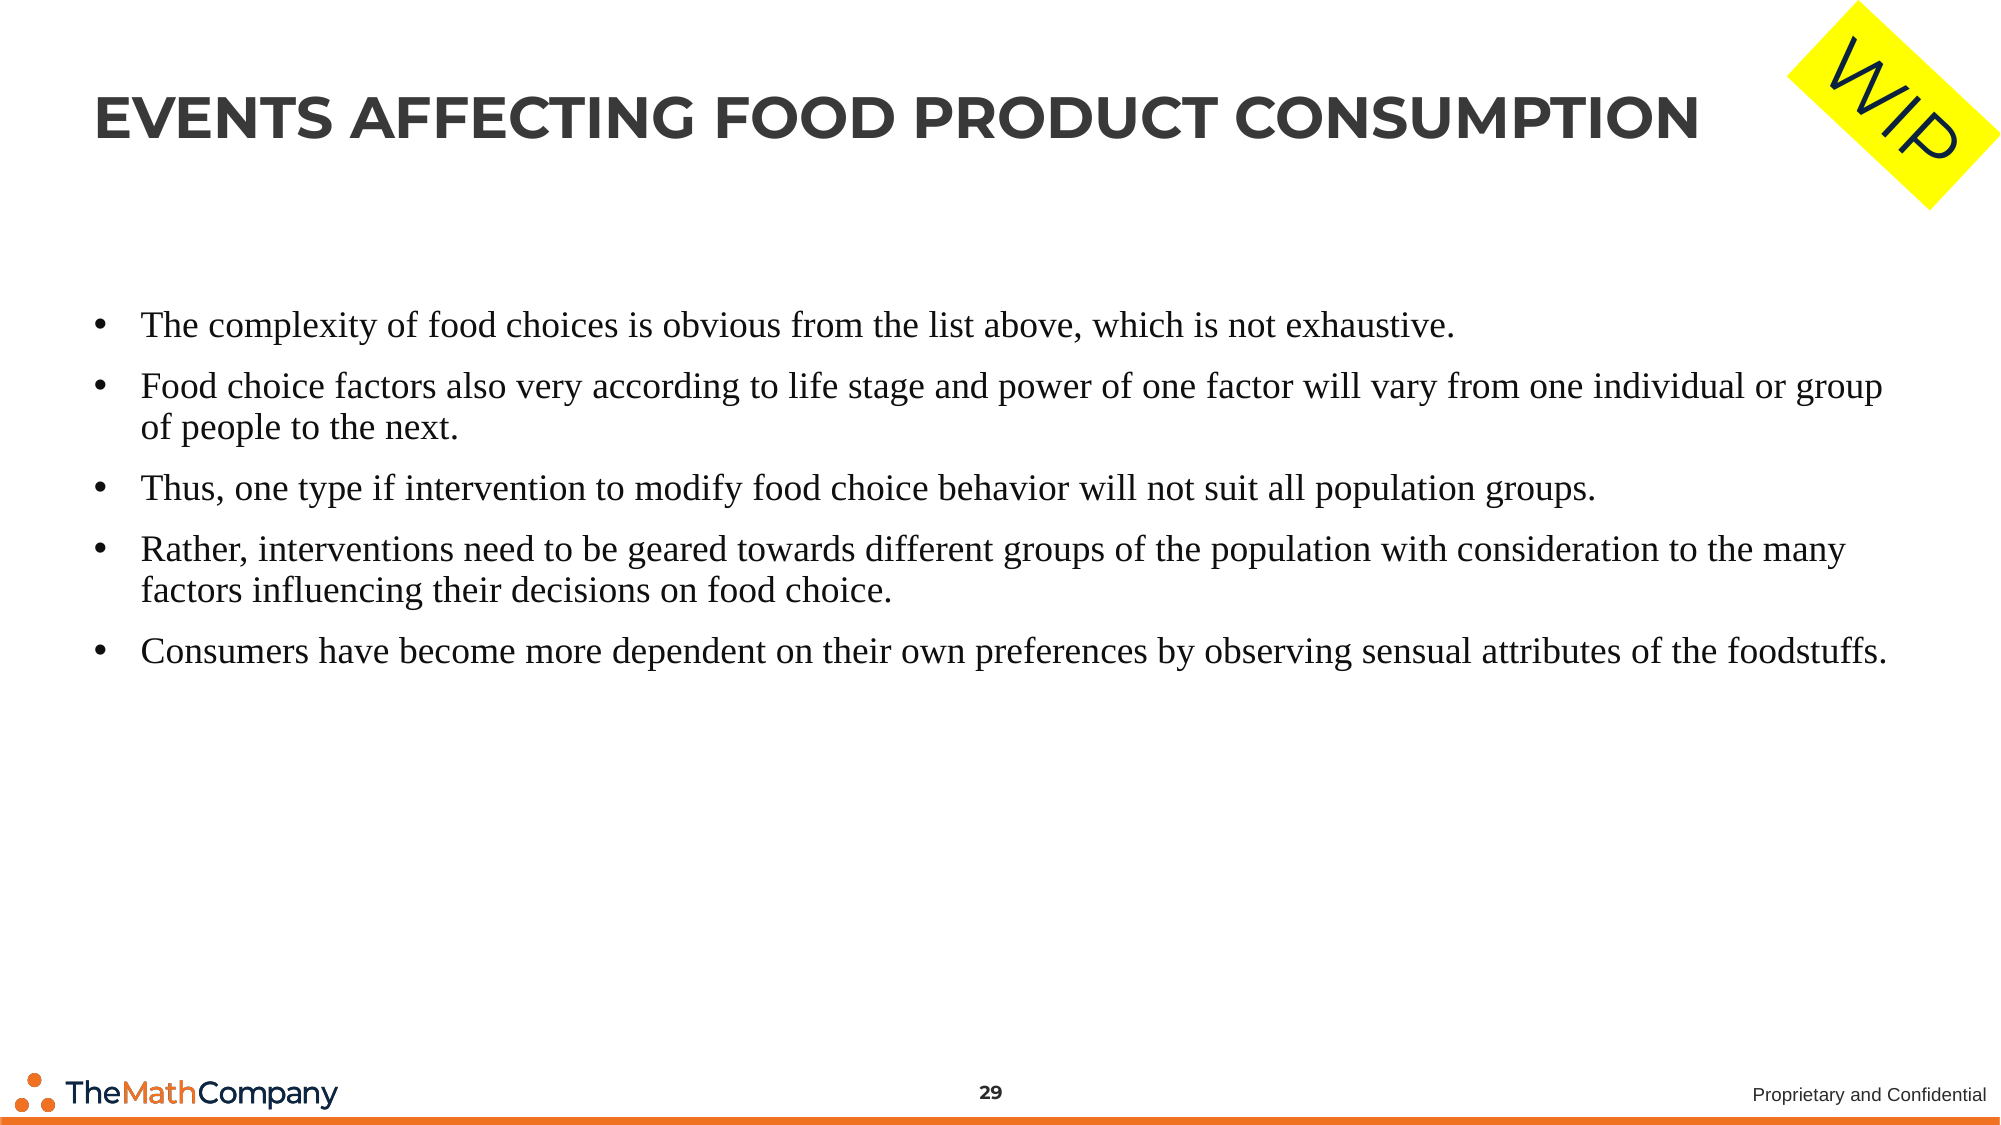

# Events affecting Food Product Consumption
WIP

The complexity of food choices is obvious from the list above, which is not exhaustive.
Food choice factors also very according to life stage and power of one factor will vary from one individual or group of people to the next.
Thus, one type if intervention to modify food choice behavior will not suit all population groups.
Rather, interventions need to be geared towards different groups of the population with consideration to the many factors influencing their decisions on food choice.
Consumers have become more dependent on their own preferences by observing sensual attributes of the foodstuffs.

29
Proprietary and Confidential